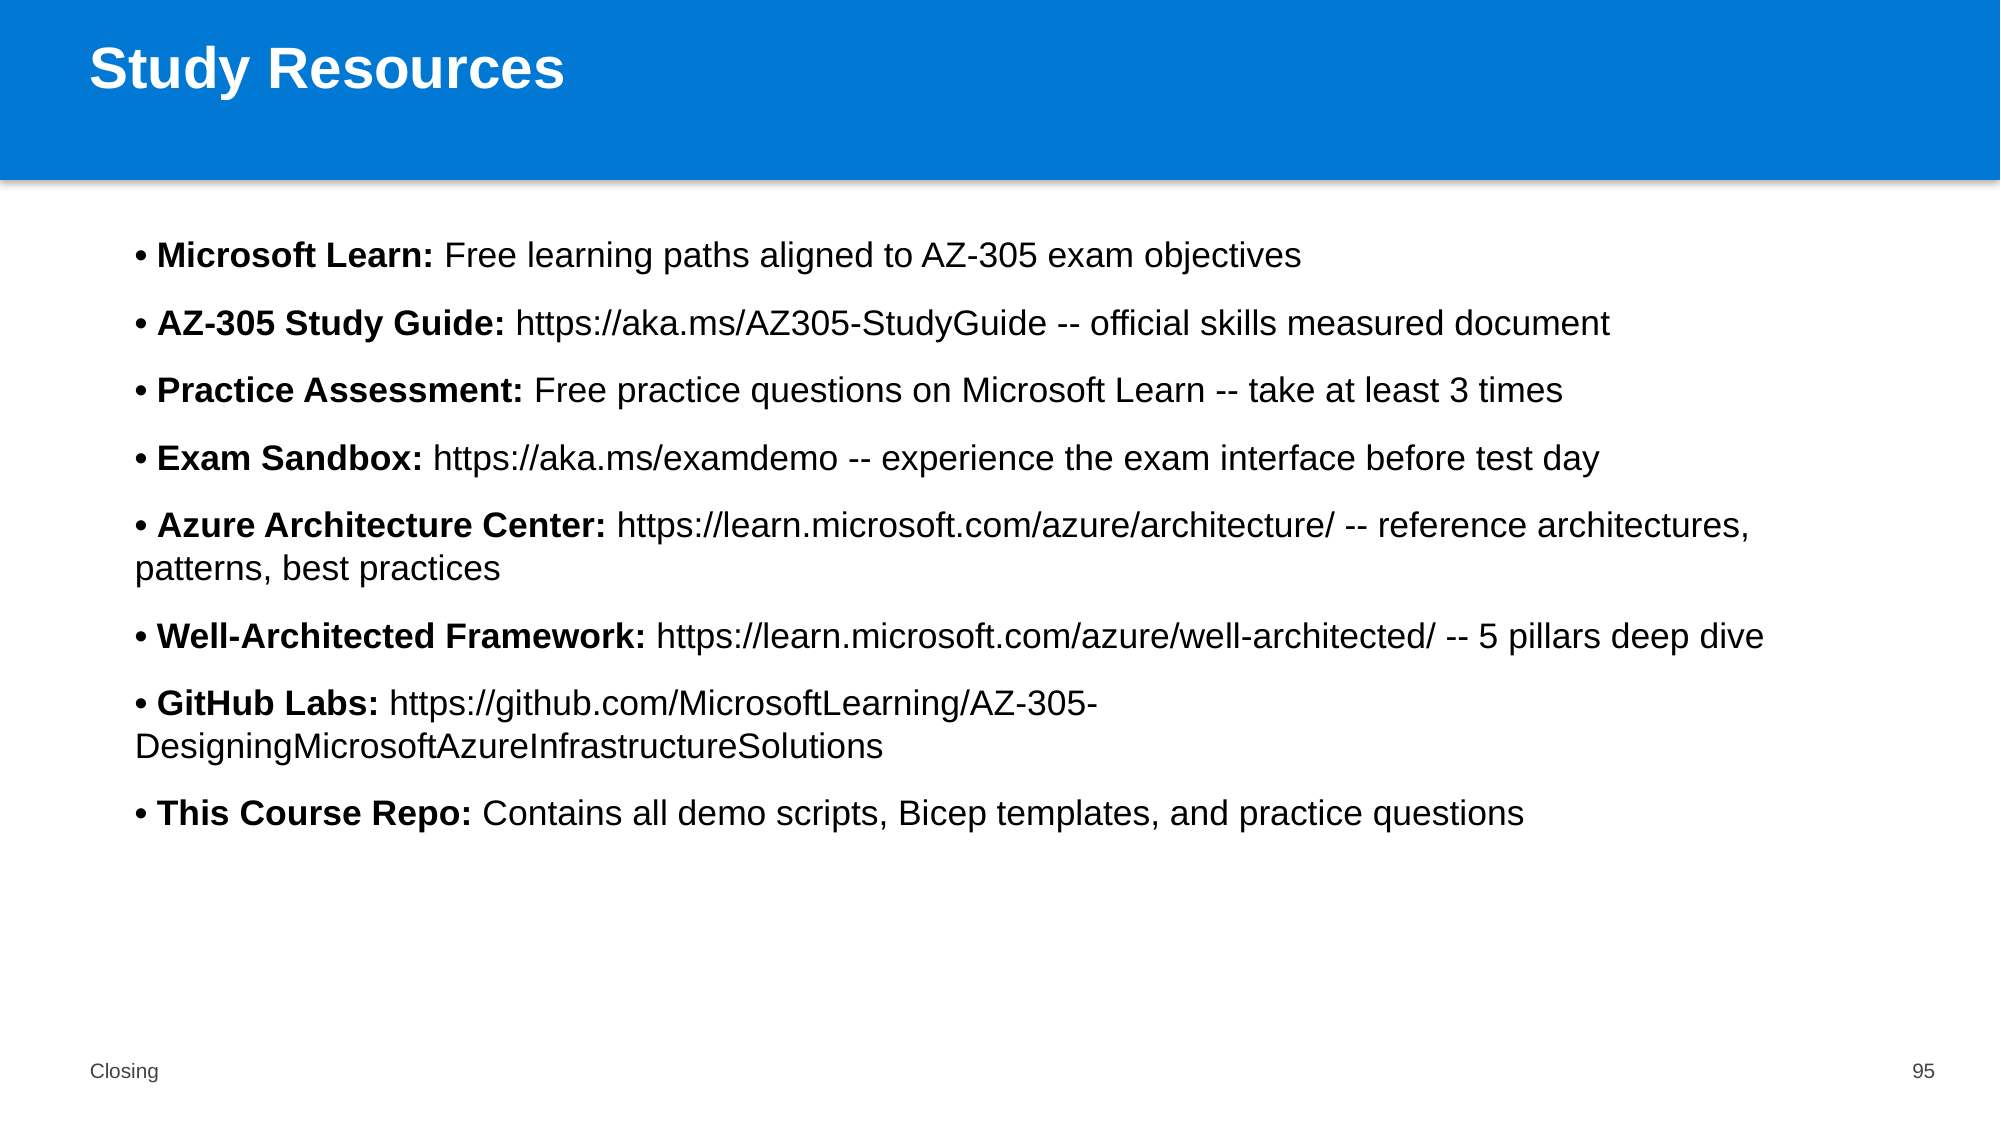

Study Resources
• Microsoft Learn: Free learning paths aligned to AZ-305 exam objectives
• AZ-305 Study Guide: https://aka.ms/AZ305-StudyGuide -- official skills measured document
• Practice Assessment: Free practice questions on Microsoft Learn -- take at least 3 times
• Exam Sandbox: https://aka.ms/examdemo -- experience the exam interface before test day
• Azure Architecture Center: https://learn.microsoft.com/azure/architecture/ -- reference architectures, patterns, best practices
• Well-Architected Framework: https://learn.microsoft.com/azure/well-architected/ -- 5 pillars deep dive
• GitHub Labs: https://github.com/MicrosoftLearning/AZ-305-DesigningMicrosoftAzureInfrastructureSolutions
• This Course Repo: Contains all demo scripts, Bicep templates, and practice questions
Closing
95